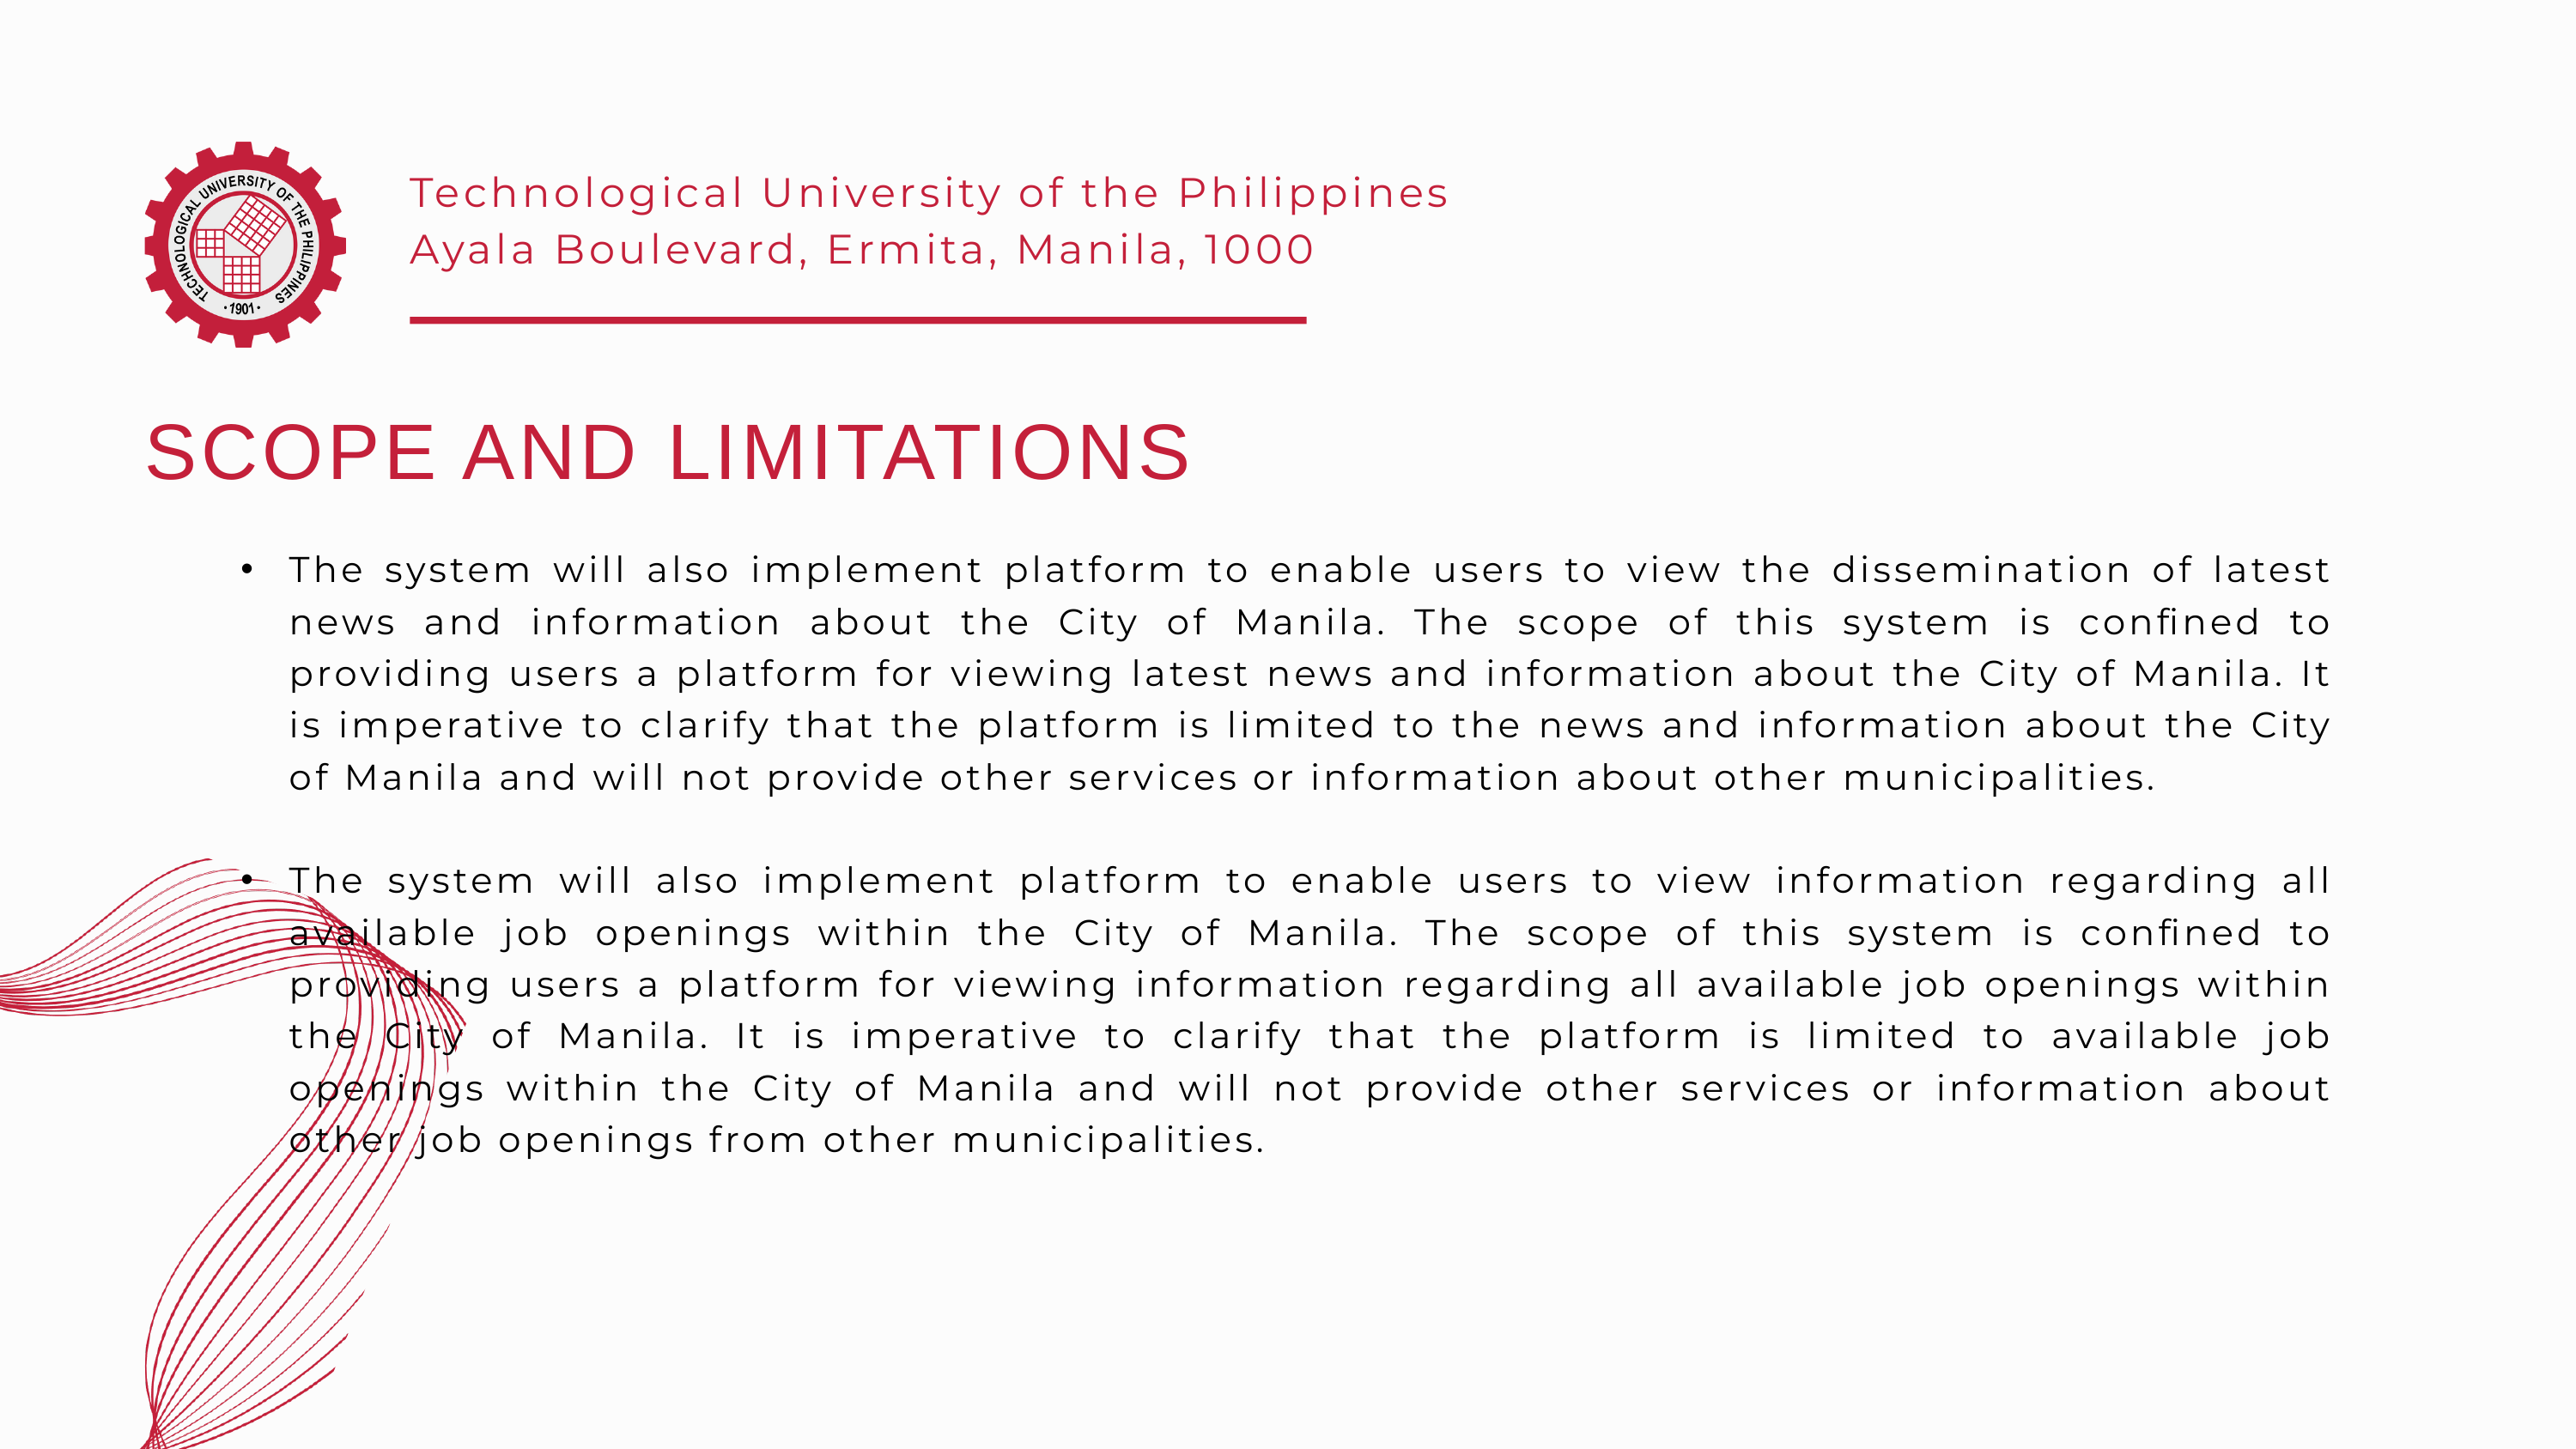

Technological University of the Philippines
Ayala Boulevard, Ermita, Manila, 1000

SCOPE AND LIMITATIONS
The system will also implement platform to enable users to view the dissemination of latest news and information about the City of Manila. The scope of this system is confined to providing users a platform for viewing latest news and information about the City of Manila. It is imperative to clarify that the platform is limited to the news and information about the City of Manila and will not provide other services or information about other municipalities.

The system will also implement platform to enable users to view information regarding all available job openings within the City of Manila. The scope of this system is confined to providing users a platform for viewing information regarding all available job openings within the City of Manila. It is imperative to clarify that the platform is limited to available job openings within the City of Manila and will not provide other services or information about other job openings from other municipalities.